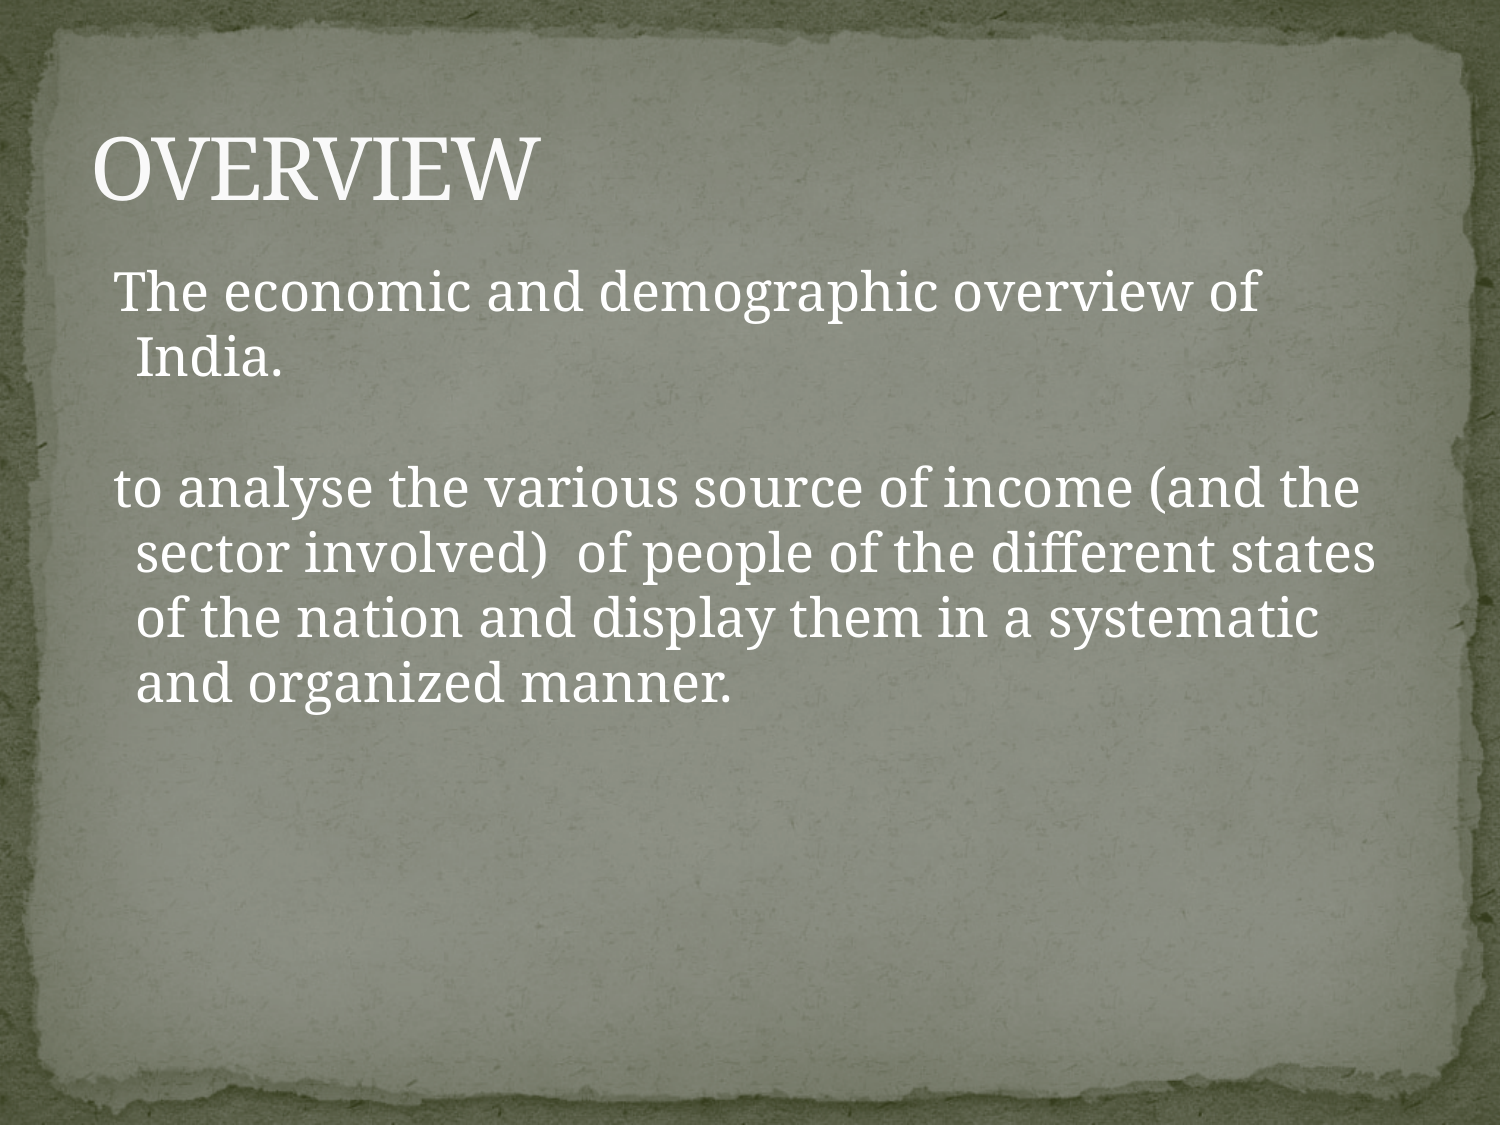

# OVERVIEW
The economic and demographic overview of India.

to analyse the various source of income (and the sector involved)  of people of the different states of the nation and display them in a systematic and organized manner.